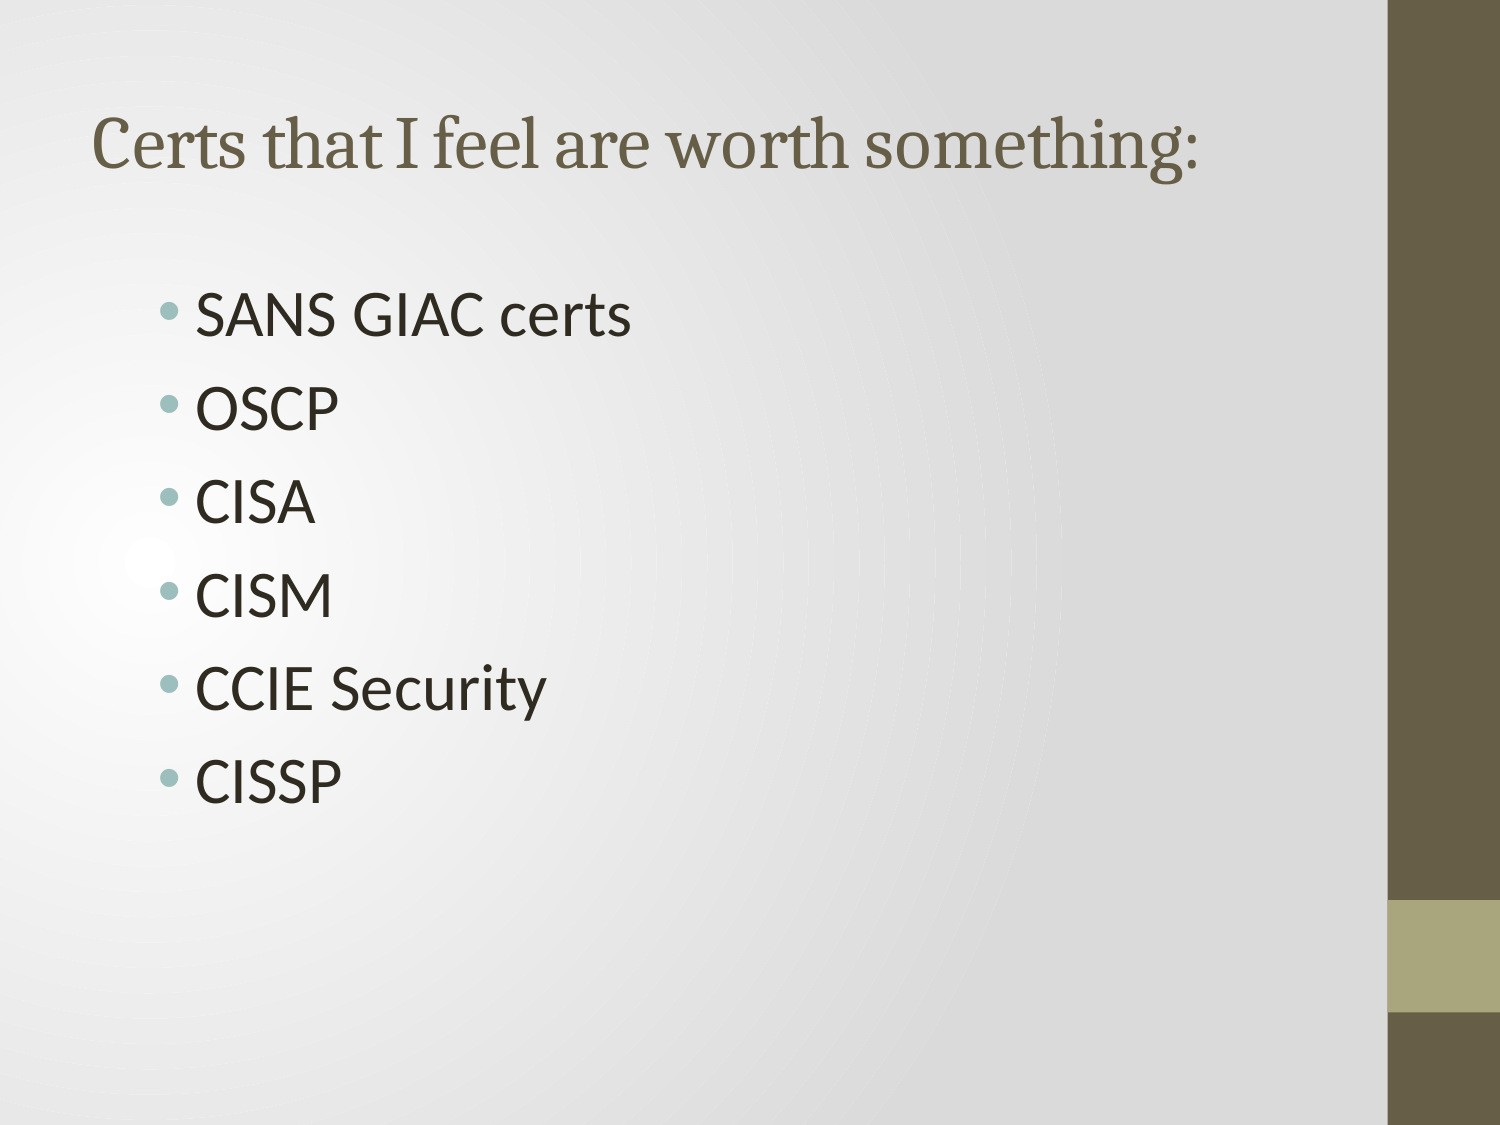

# Certs that I feel are worth something:
SANS GIAC certs
OSCP
CISA
CISM
CCIE Security
CISSP